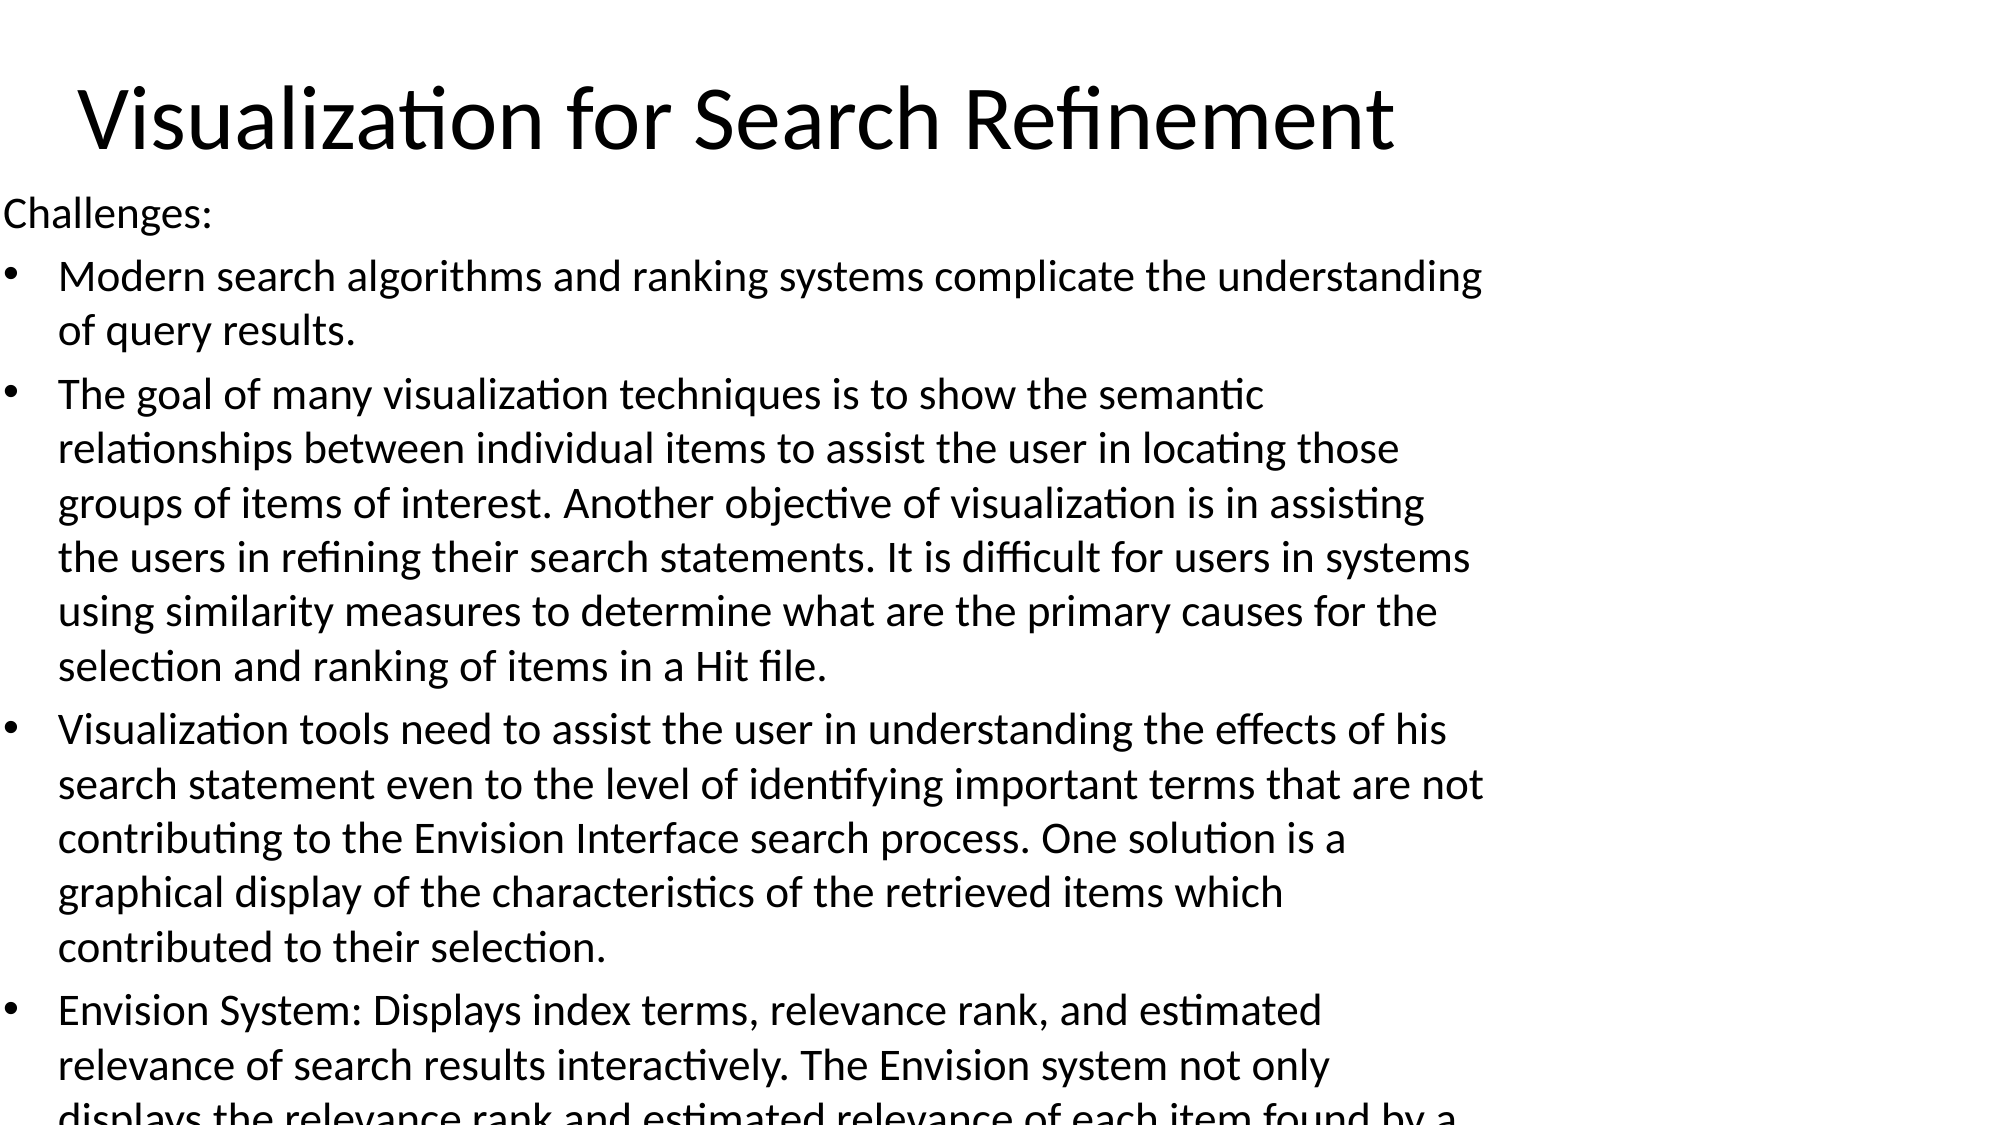

# Visualization for Search Refinement
Challenges:
Modern search algorithms and ranking systems complicate the understanding of query results.
The goal of many visualization techniques is to show the semantic relationships between individual items to assist the user in locating those groups of items of interest. Another objective of visualization is in assisting the users in refining their search statements. It is difficult for users in systems using similarity measures to determine what are the primary causes for the selection and ranking of items in a Hit file.
Visualization tools need to assist the user in understanding the effects of his search statement even to the level of identifying important terms that are not contributing to the Envision Interface search process. One solution is a graphical display of the characteristics of the retrieved items which contributed to their selection.
Envision System: Displays index terms, relevance rank, and estimated relevance of search results interactively. The Envision system not only displays the relevance rank and estimated relevance of each item found by a query, but also simultaneously presents other query information.